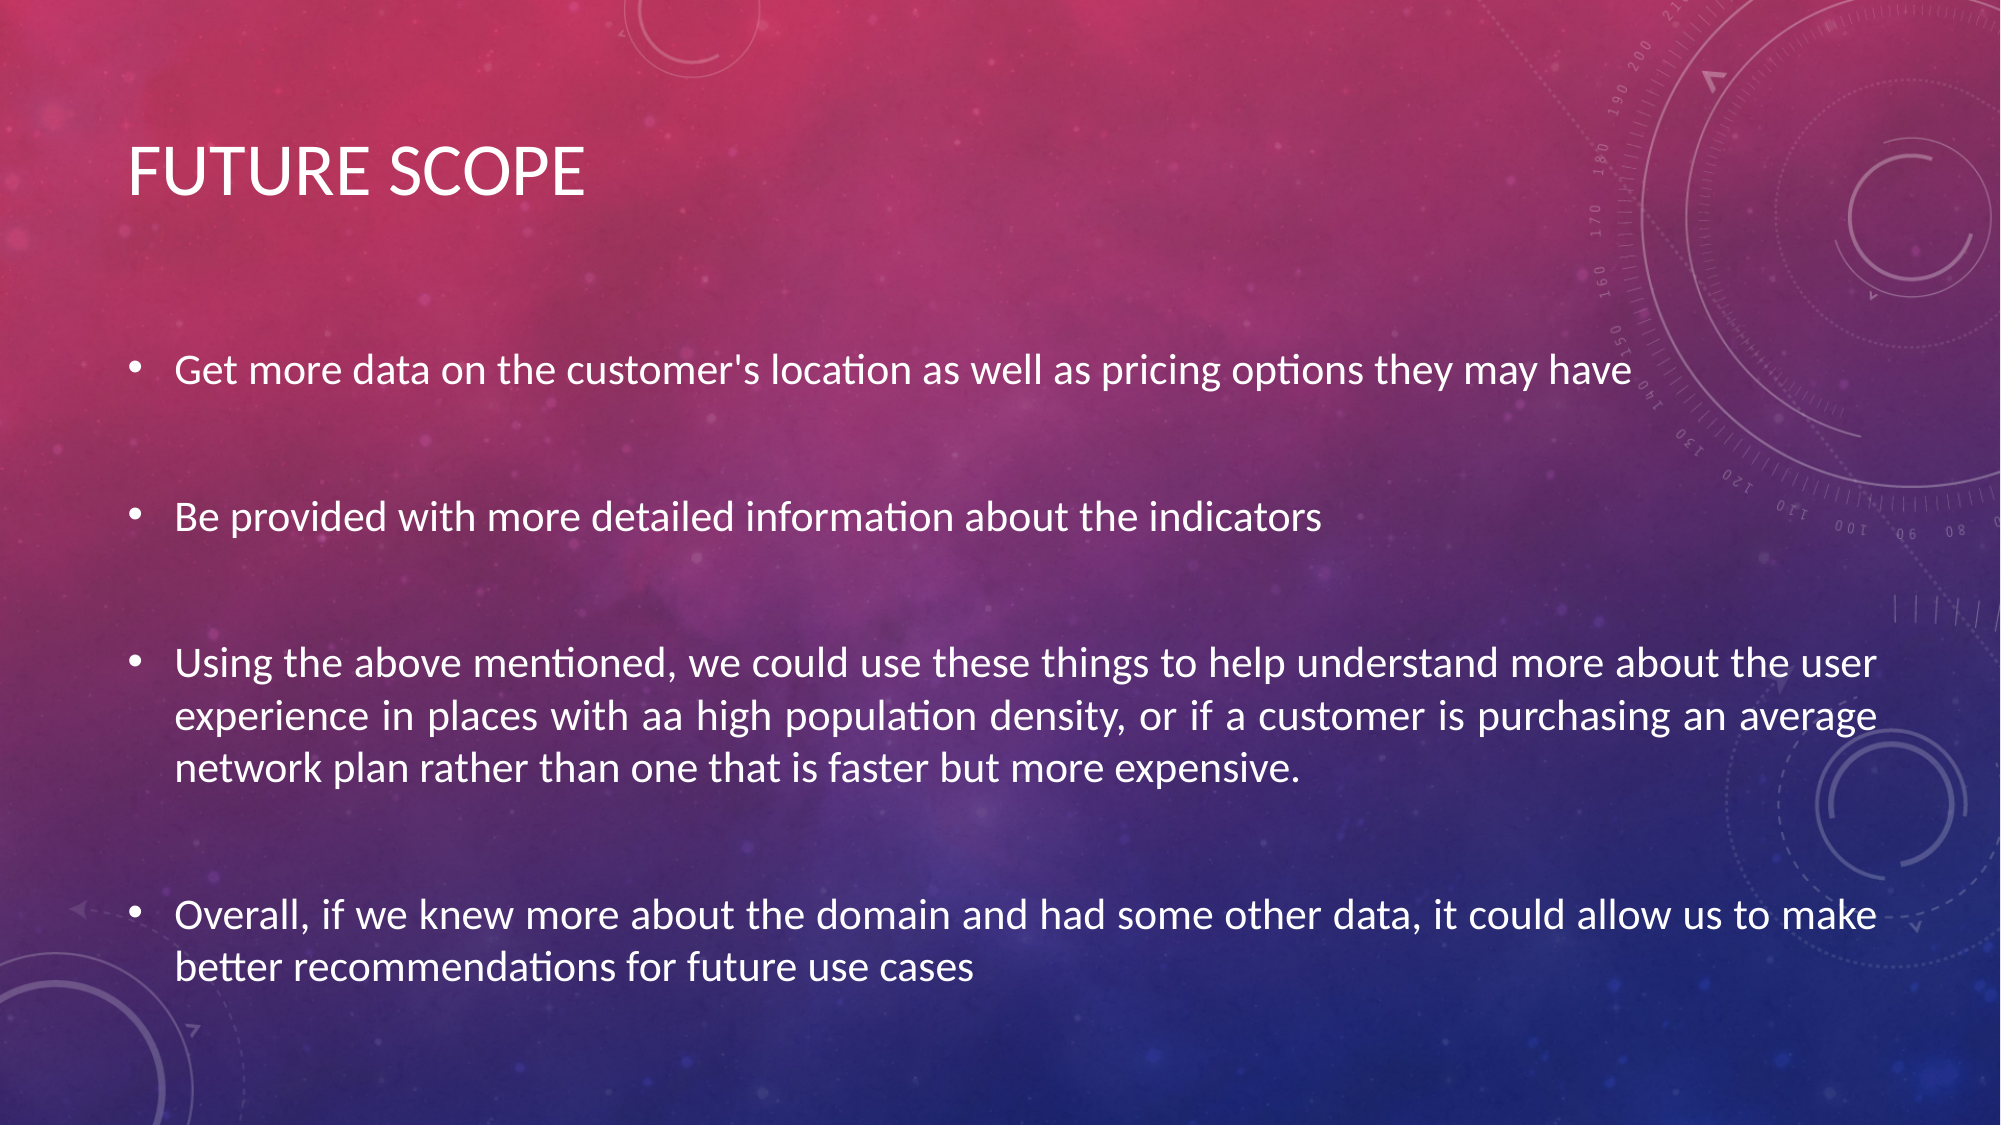

# Future scope
Get more data on the customer's location as well as pricing options they may have

Be provided with more detailed information about the indicators

Using the above mentioned, we could use these things to help understand more about the user experience in places with aa high population density, or if a customer is purchasing an average network plan rather than one that is faster but more expensive.

Overall, if we knew more about the domain and had some other data, it could allow us to make better recommendations for future use cases